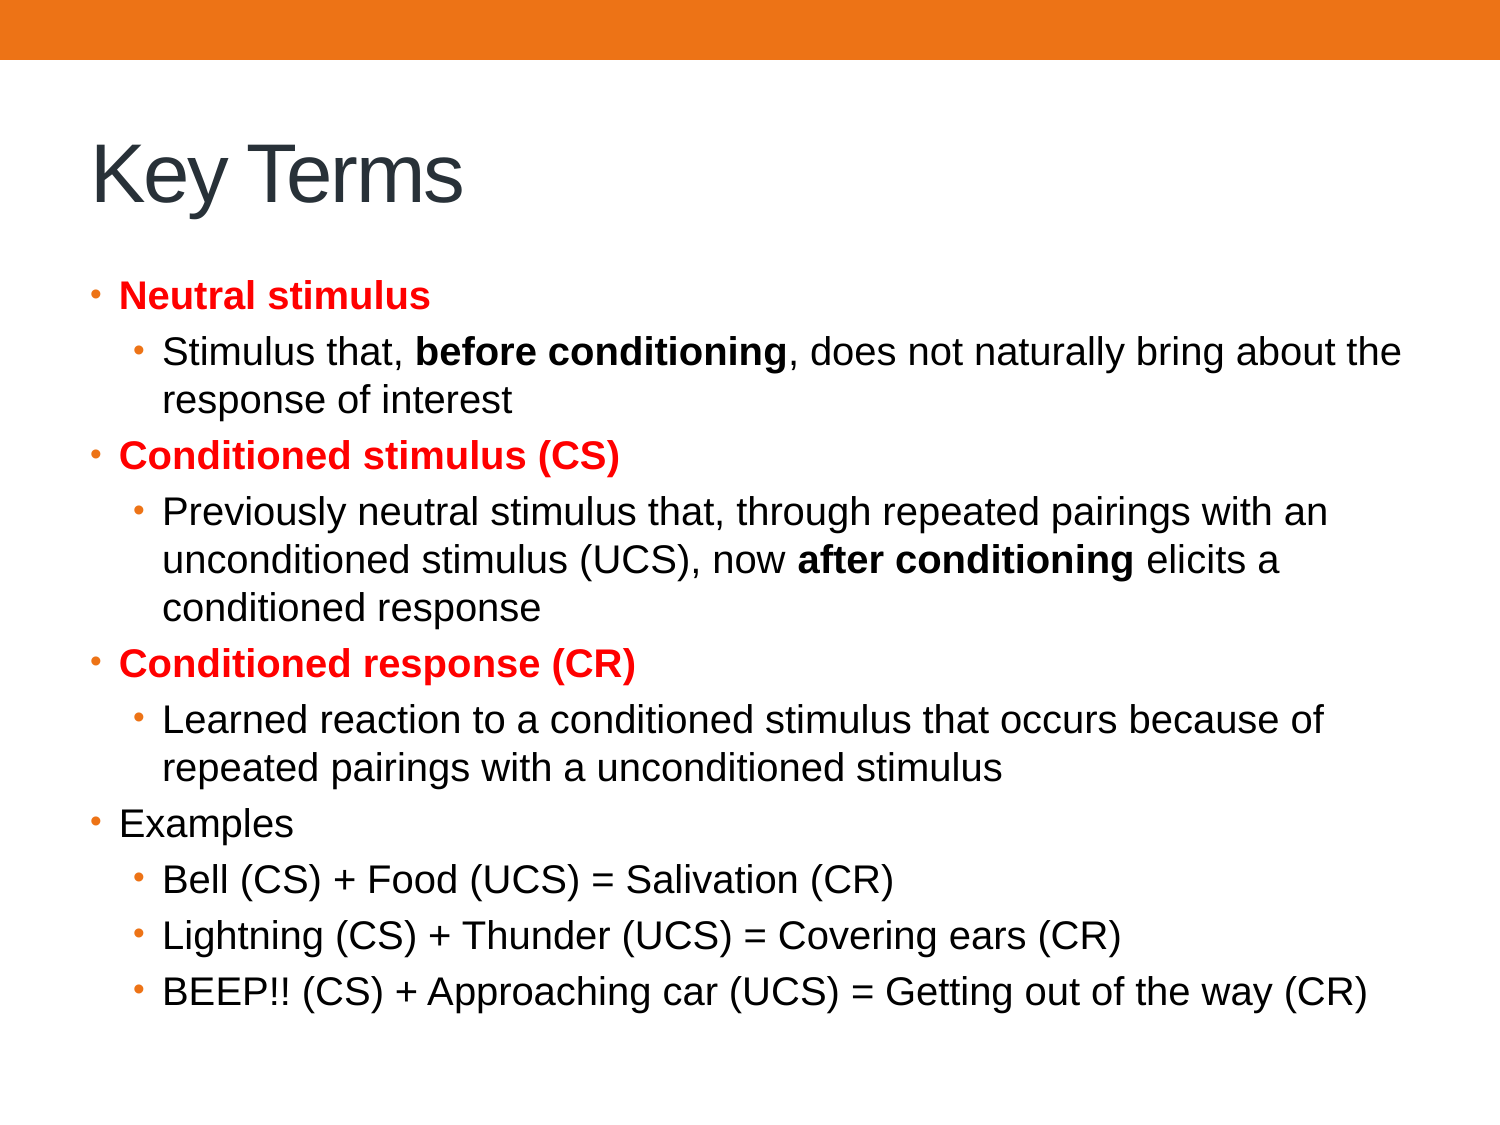

# Key Terms
Neutral stimulus
Stimulus that, before conditioning, does not naturally bring about the response of interest
Conditioned stimulus (CS)
Previously neutral stimulus that, through repeated pairings with an unconditioned stimulus (UCS), now after conditioning elicits a conditioned response
Conditioned response (CR)
Learned reaction to a conditioned stimulus that occurs because of repeated pairings with a unconditioned stimulus
Examples
Bell (CS) + Food (UCS) = Salivation (CR)
Lightning (CS) + Thunder (UCS) = Covering ears (CR)
BEEP!! (CS) + Approaching car (UCS) = Getting out of the way (CR)